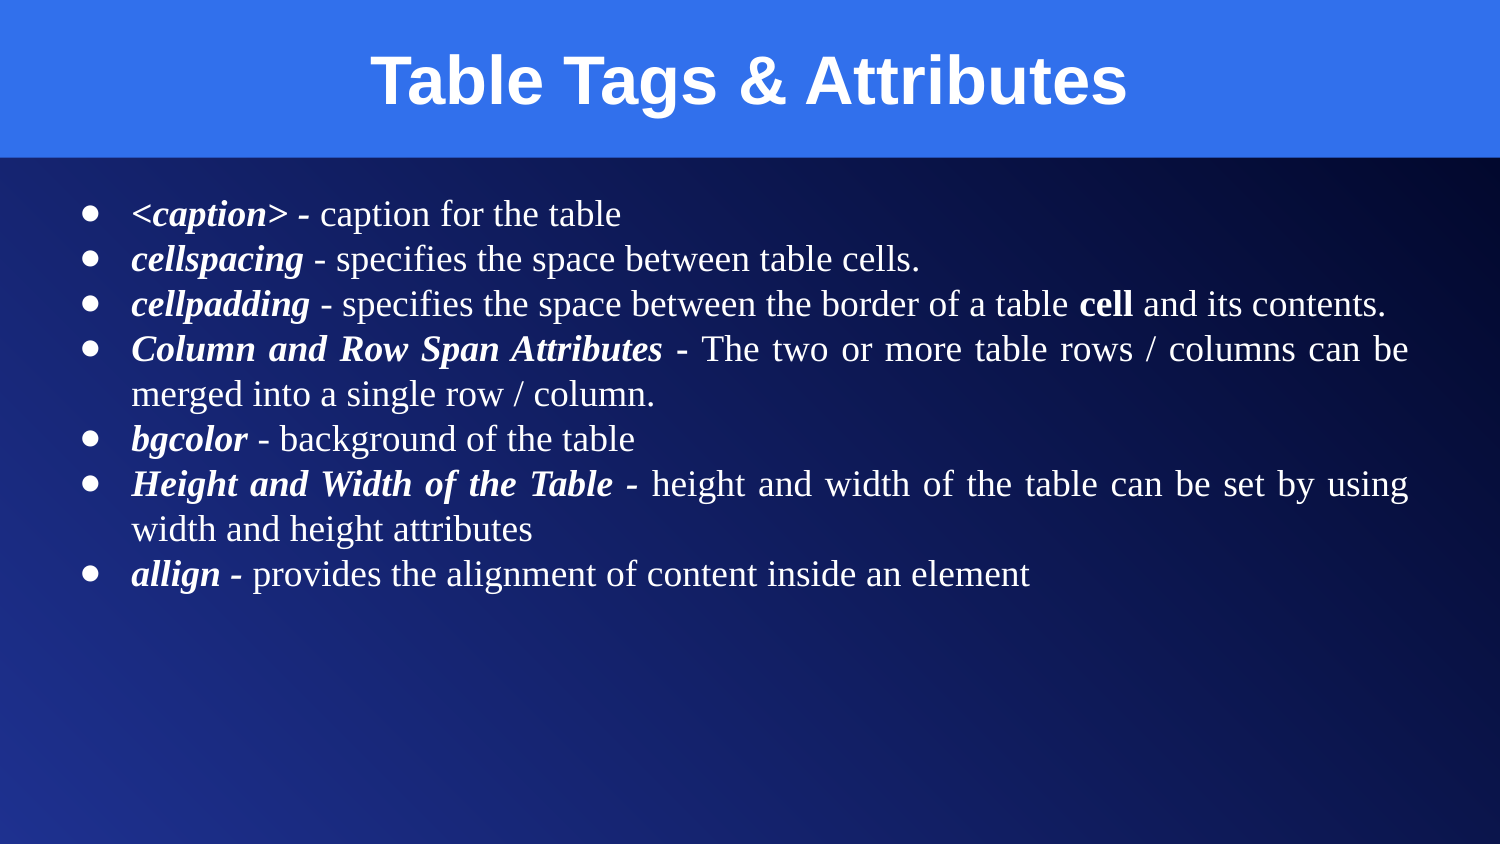

76
Table Tags & Attributes
<caption> - caption for the table
cellspacing - specifies the space between table cells.
cellpadding - specifies the space between the border of a table cell and its contents.
Column and Row Span Attributes - The two or more table rows / columns can be merged into a single row / column.
bgcolor - background of the table
Height and Width of the Table - height and width of the table can be set by using width and height attributes
allign - provides the alignment of content inside an element